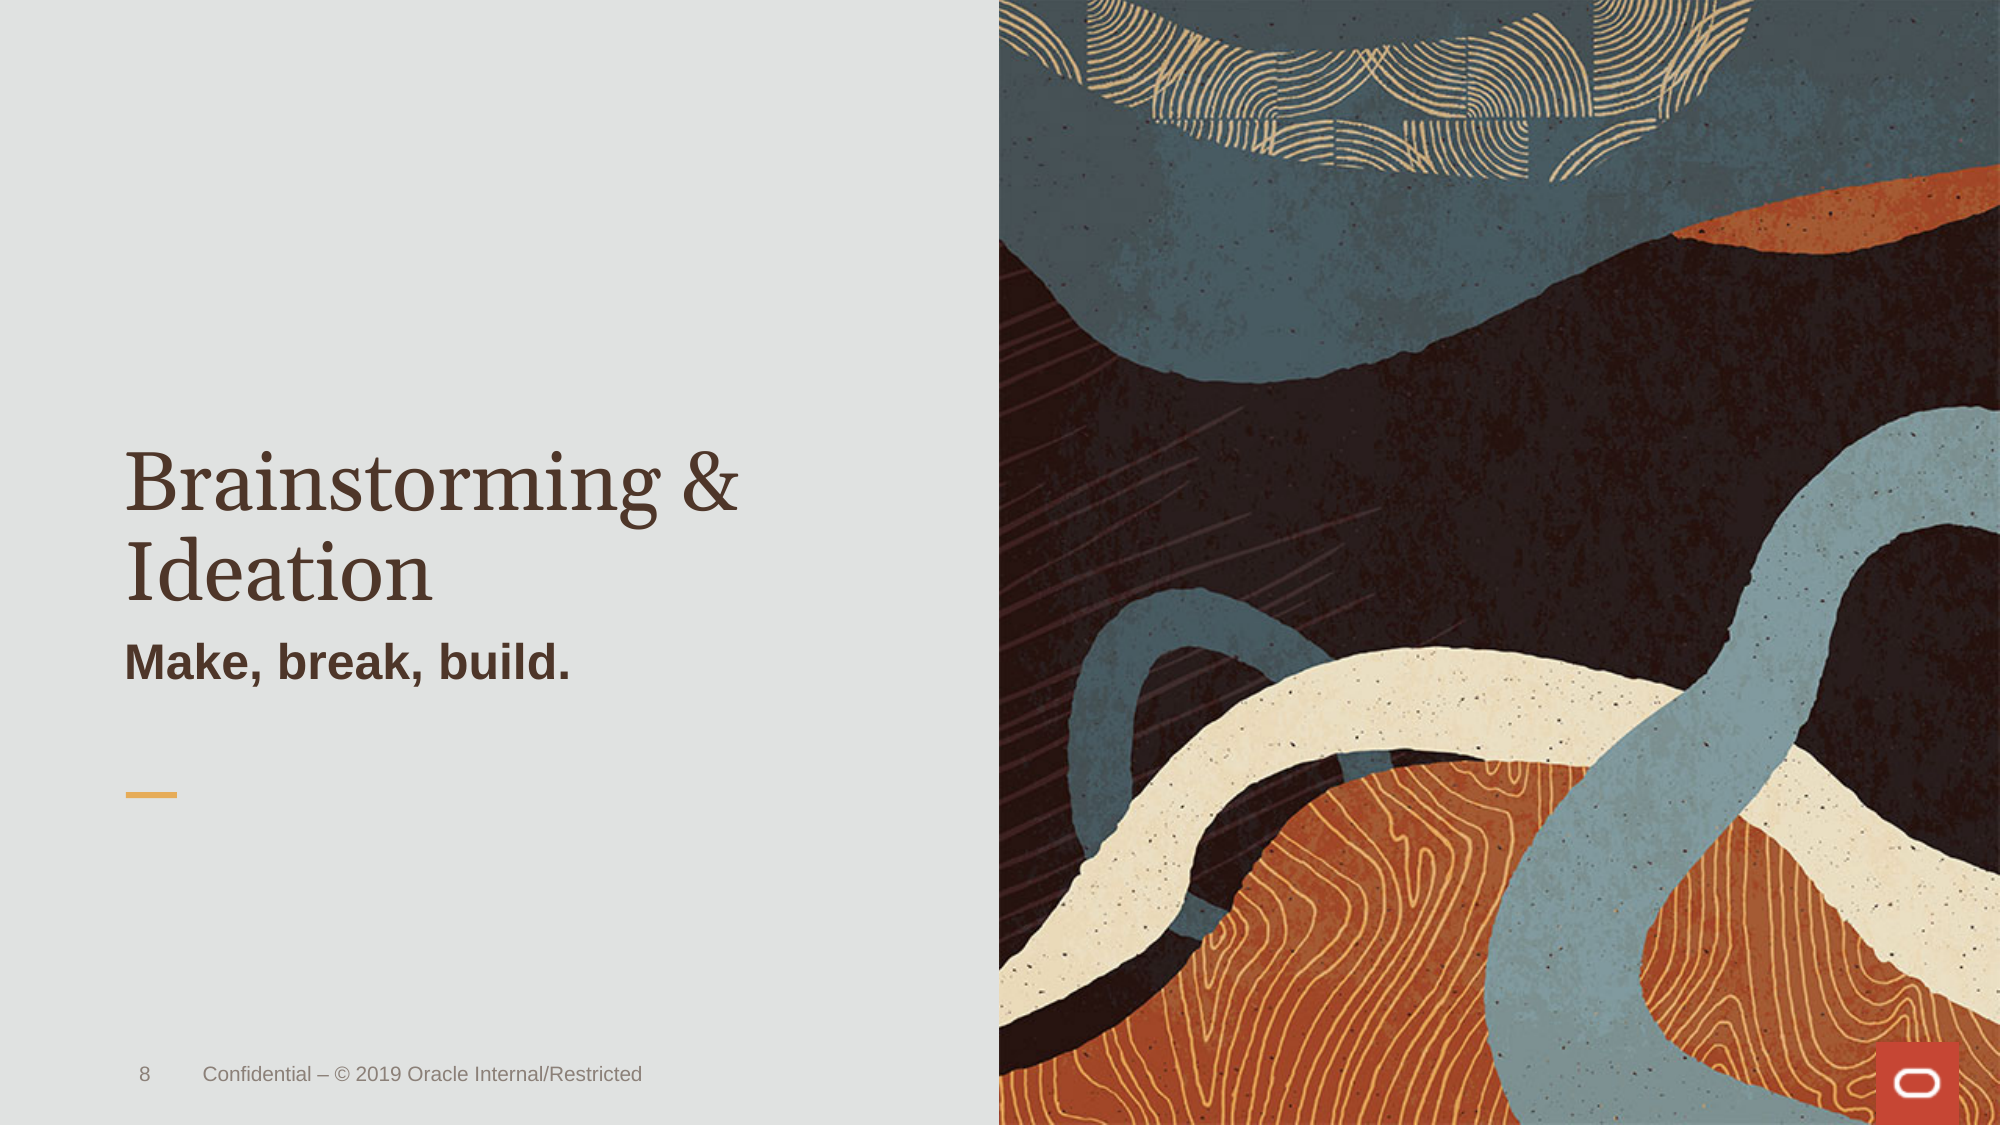

# Brainstorming & Ideation
Make, break, build.
8
Confidential – © 2019 Oracle Internal/Restricted